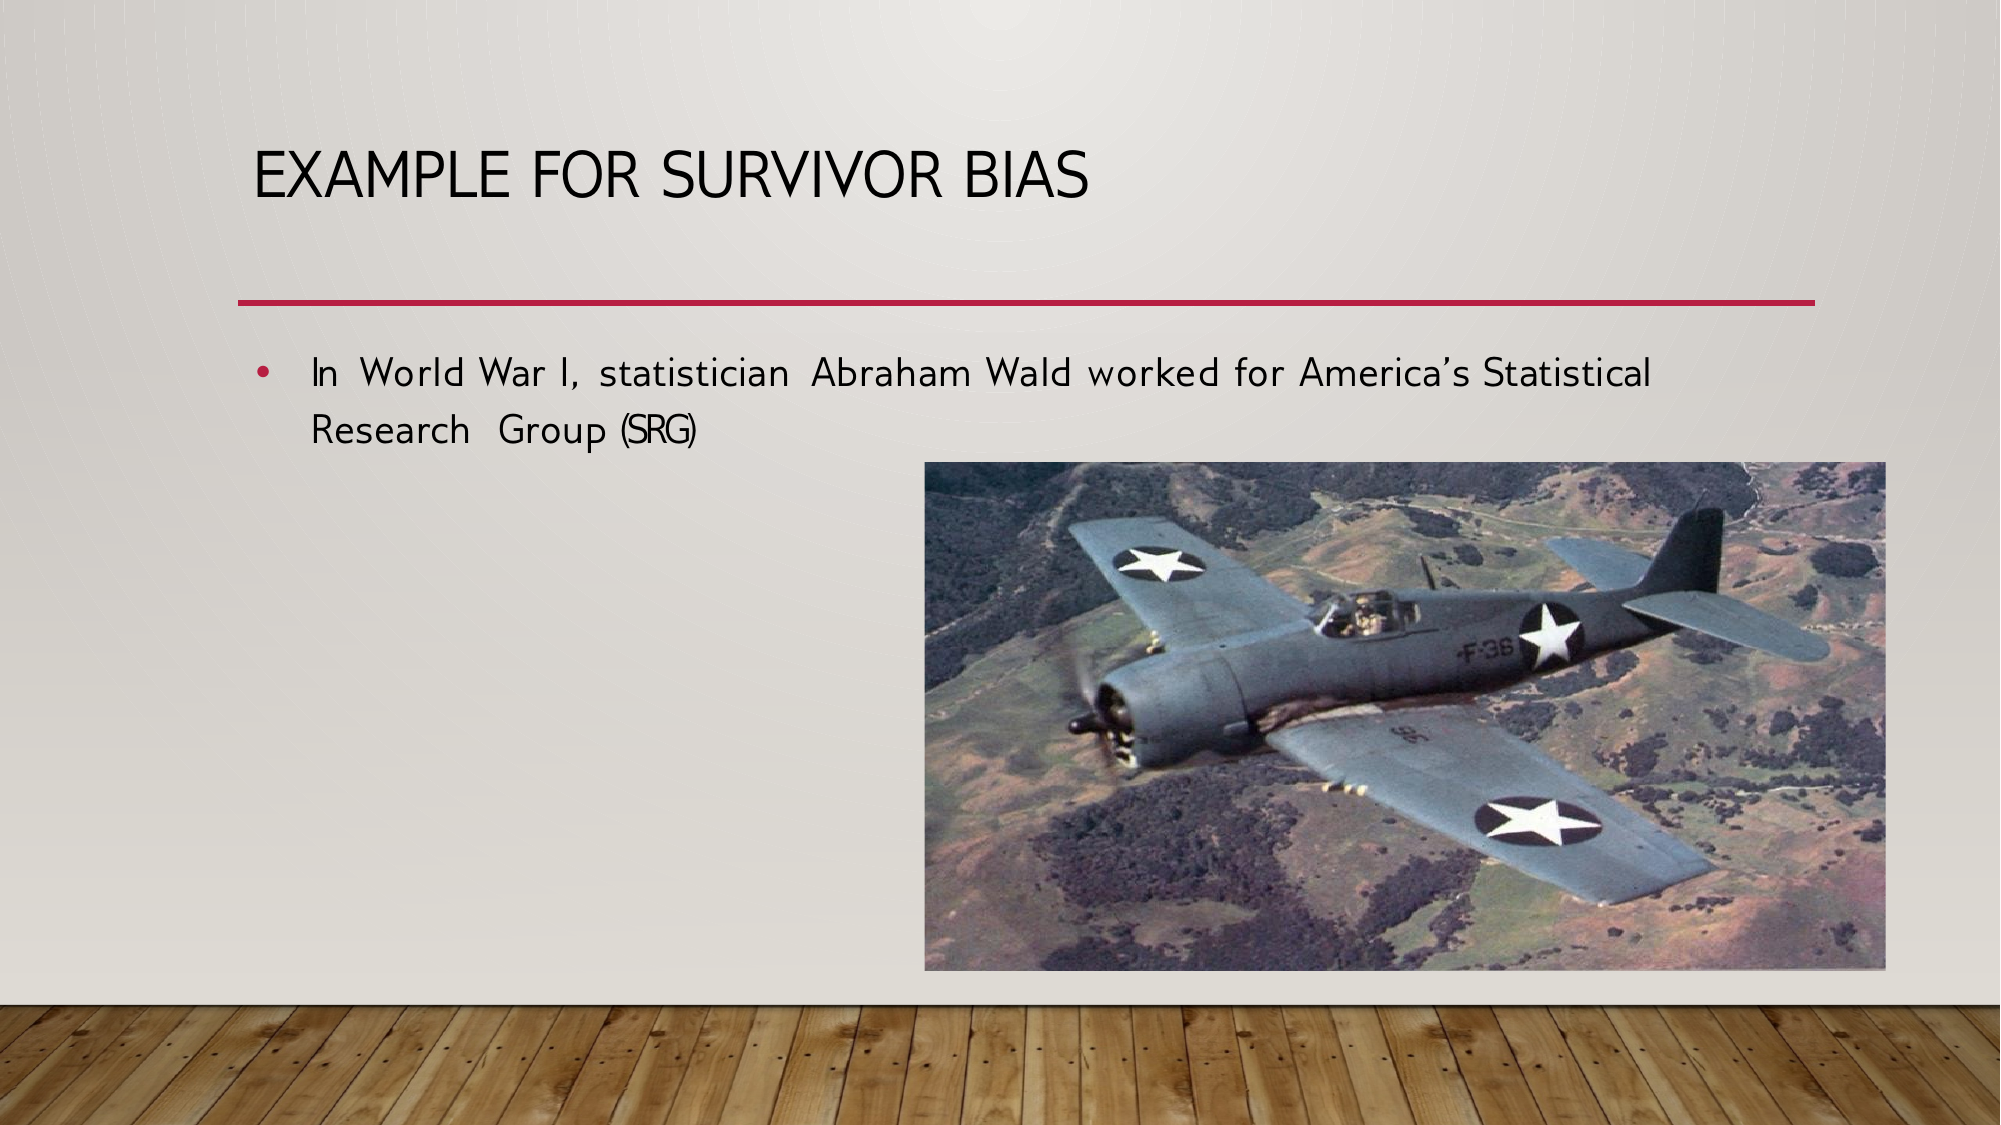

# Example for survivor bias
In  World War I ,  statistician  Abraham Wald worked for America’s Statistical Research  Group (SRG)